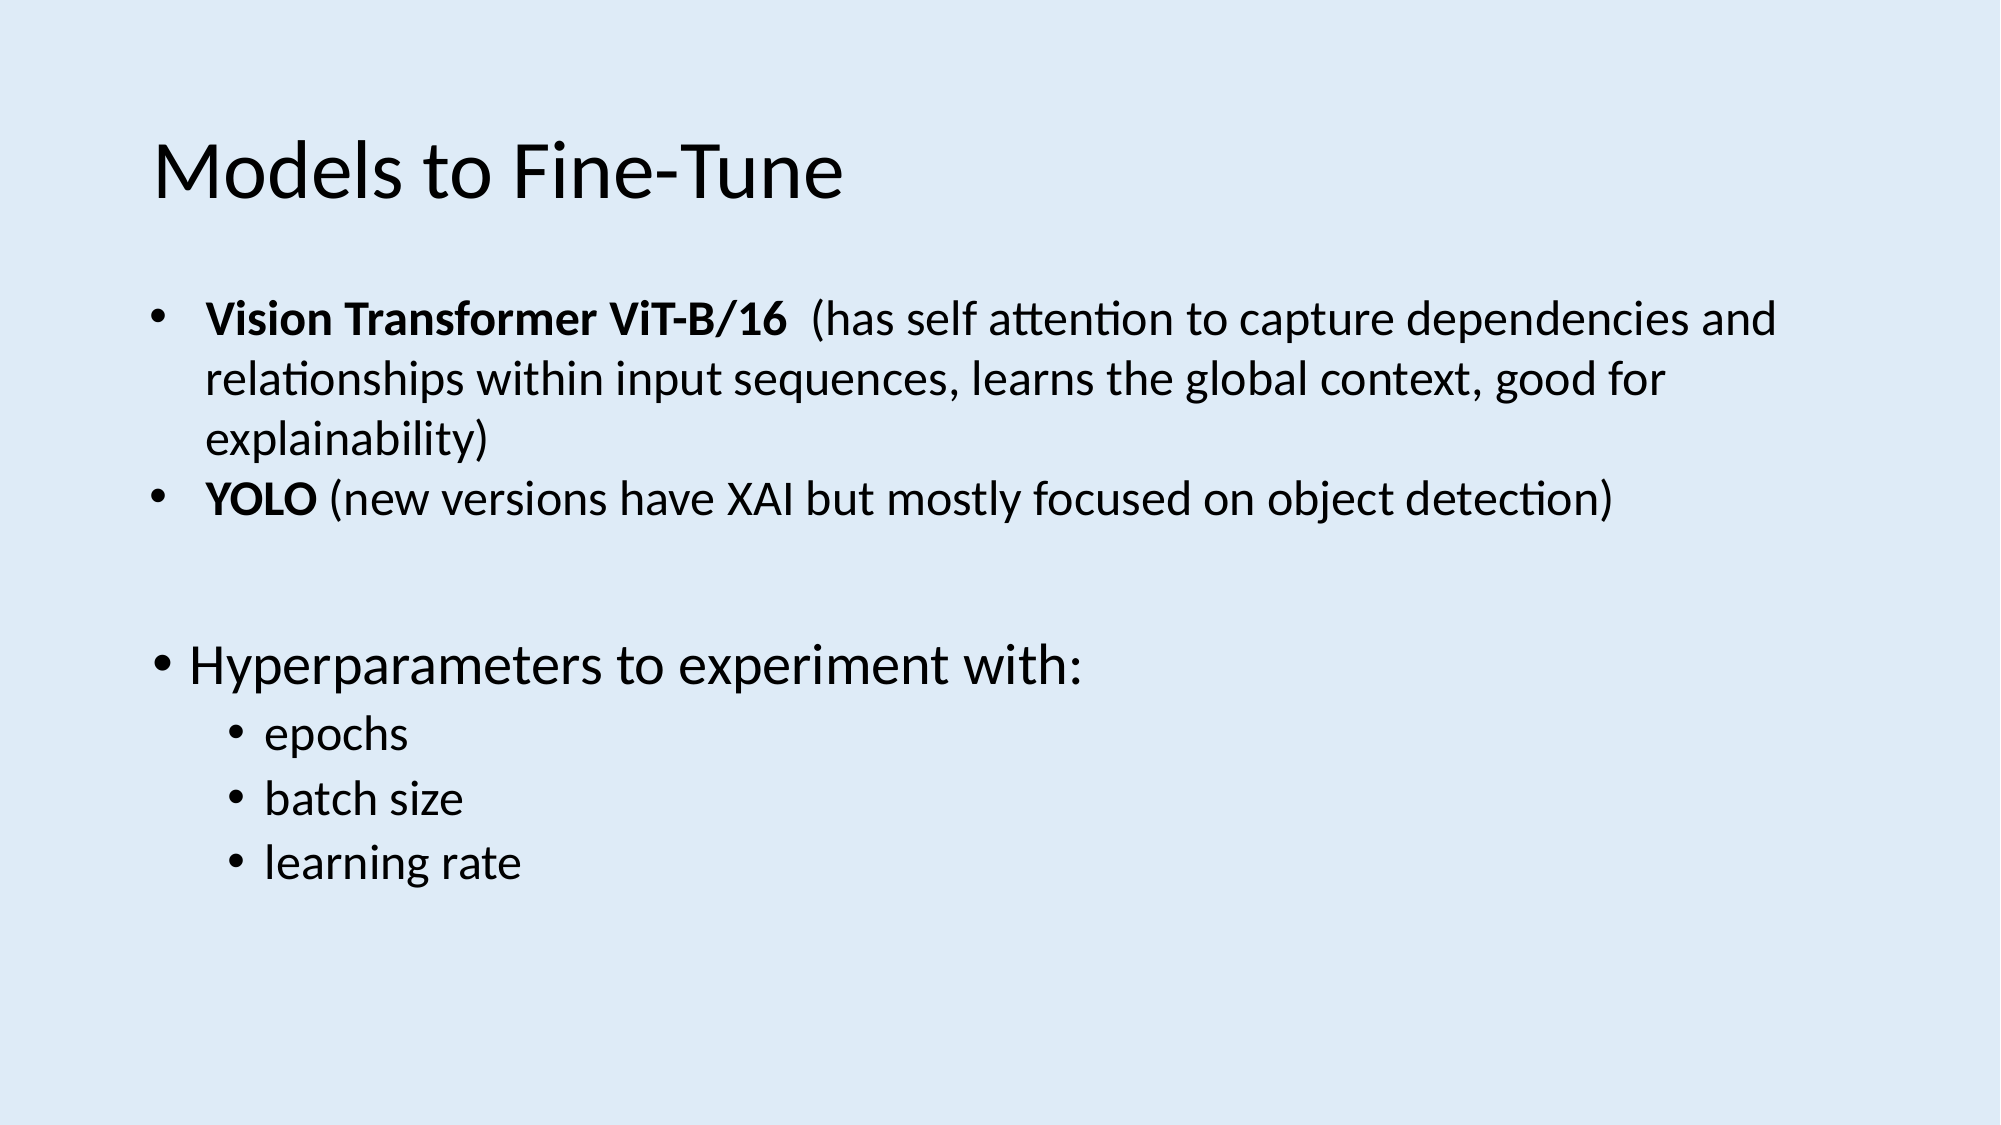

# Models to Fine-Tune
Vision Transformer ViT-B/16  (has self attention to capture dependencies and relationships within input sequences, learns the global context, good for explainability)
YOLO (new versions have XAI but mostly focused on object detection)
Hyperparameters to experiment with:
epochs
batch size
learning rate